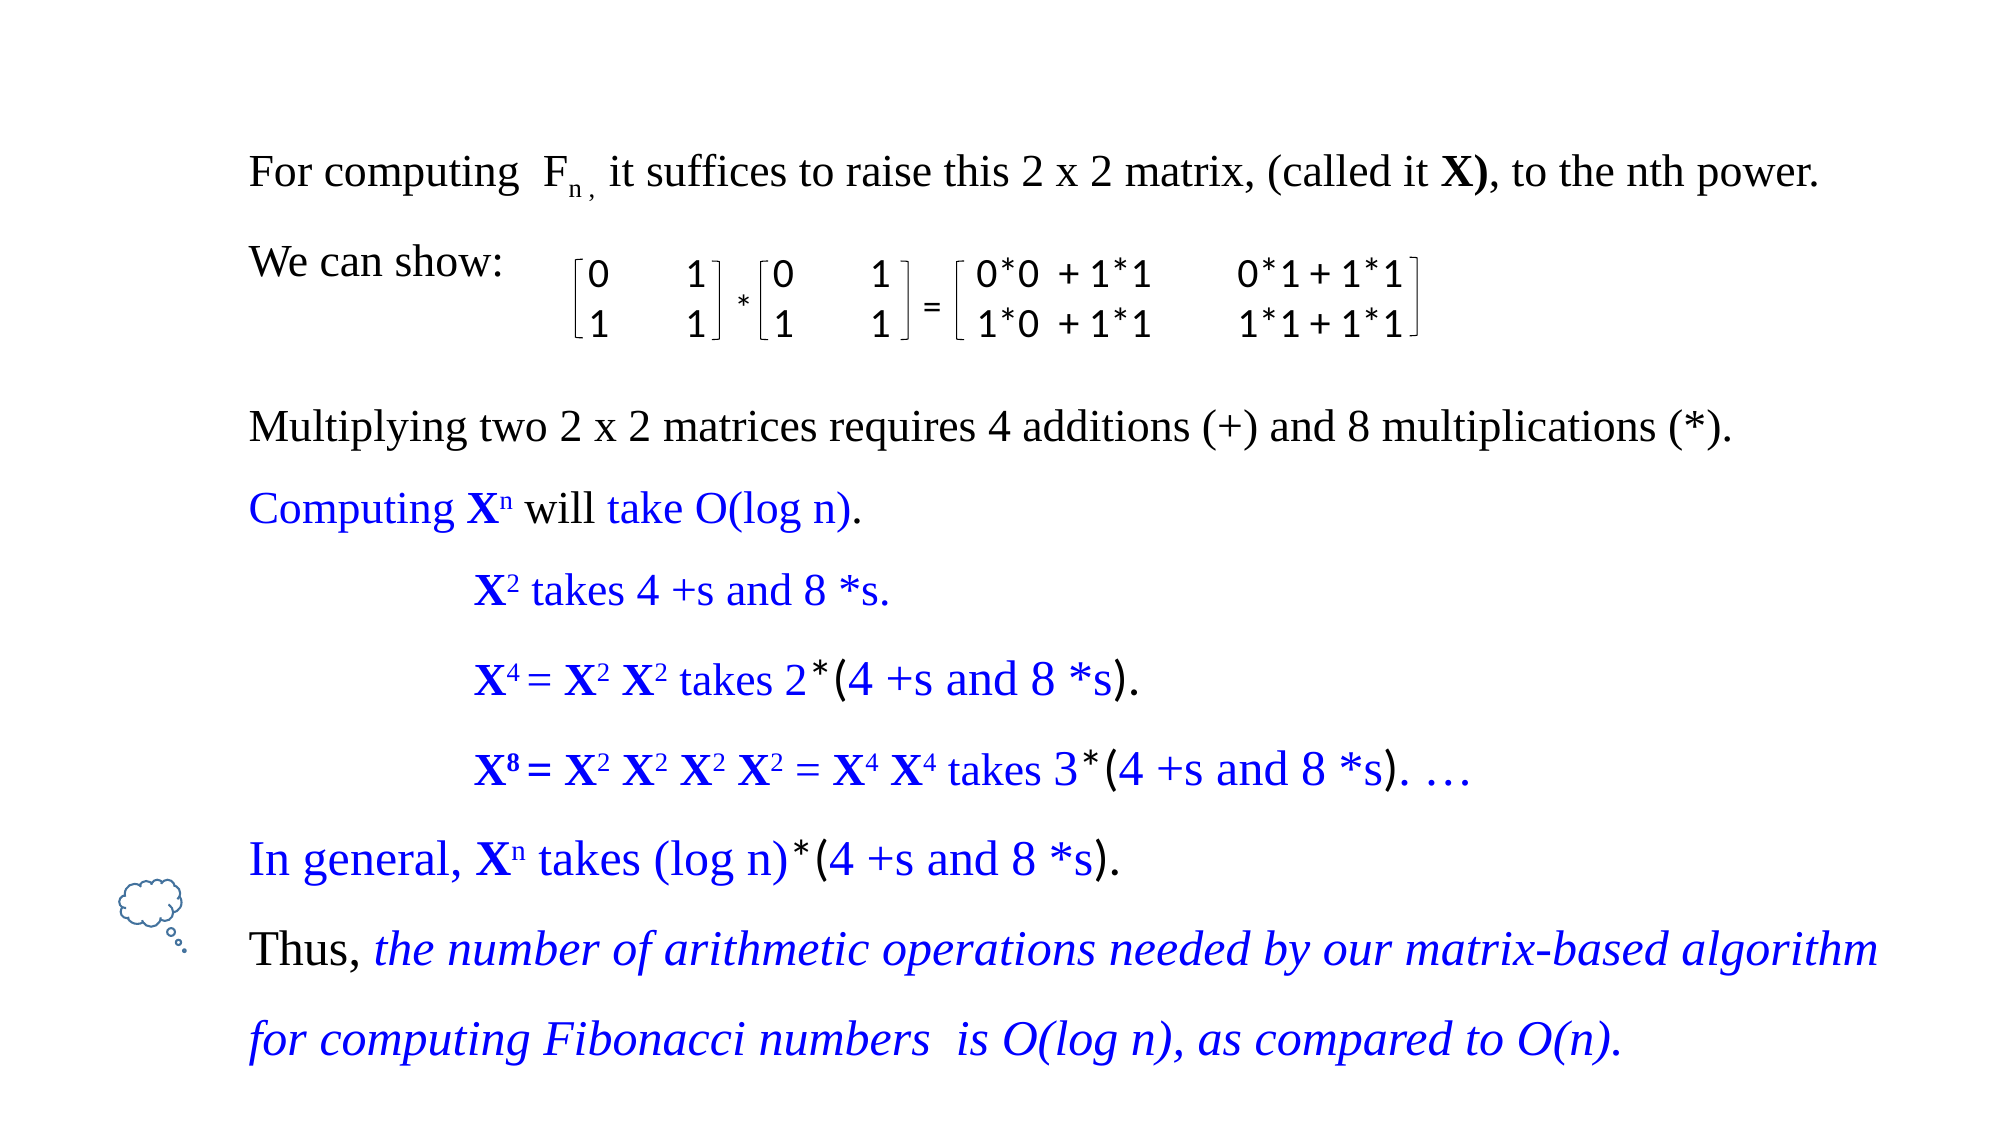

For computing  Fn ,  it suffices to raise this 2 x 2 matrix, (called it X), to the nth power.
We can show:

Multiplying two 2 x 2 matrices requires 4 additions (+) and 8 multiplications (*).
Computing Xn will take O(log n).
X2 takes 4 +s and 8 *s.
X4 = X2 X2 takes 2*(4 +s and 8 *s).
X8 = X2 X2 X2 X2 = X4 X4 takes 3*(4 +s and 8 *s). …
In general, Xn takes (log n)*(4 +s and 8 *s).
Thus, the number of arithmetic operations needed by our matrix-based algorithm for computing Fibonacci numbers  is O(log n), as compared to O(n).
0        1       0        1         0*0  + 1*1         0*1 + 1*1
1        1       1        1         1*0  + 1*1         1*1 + 1*1

=
*